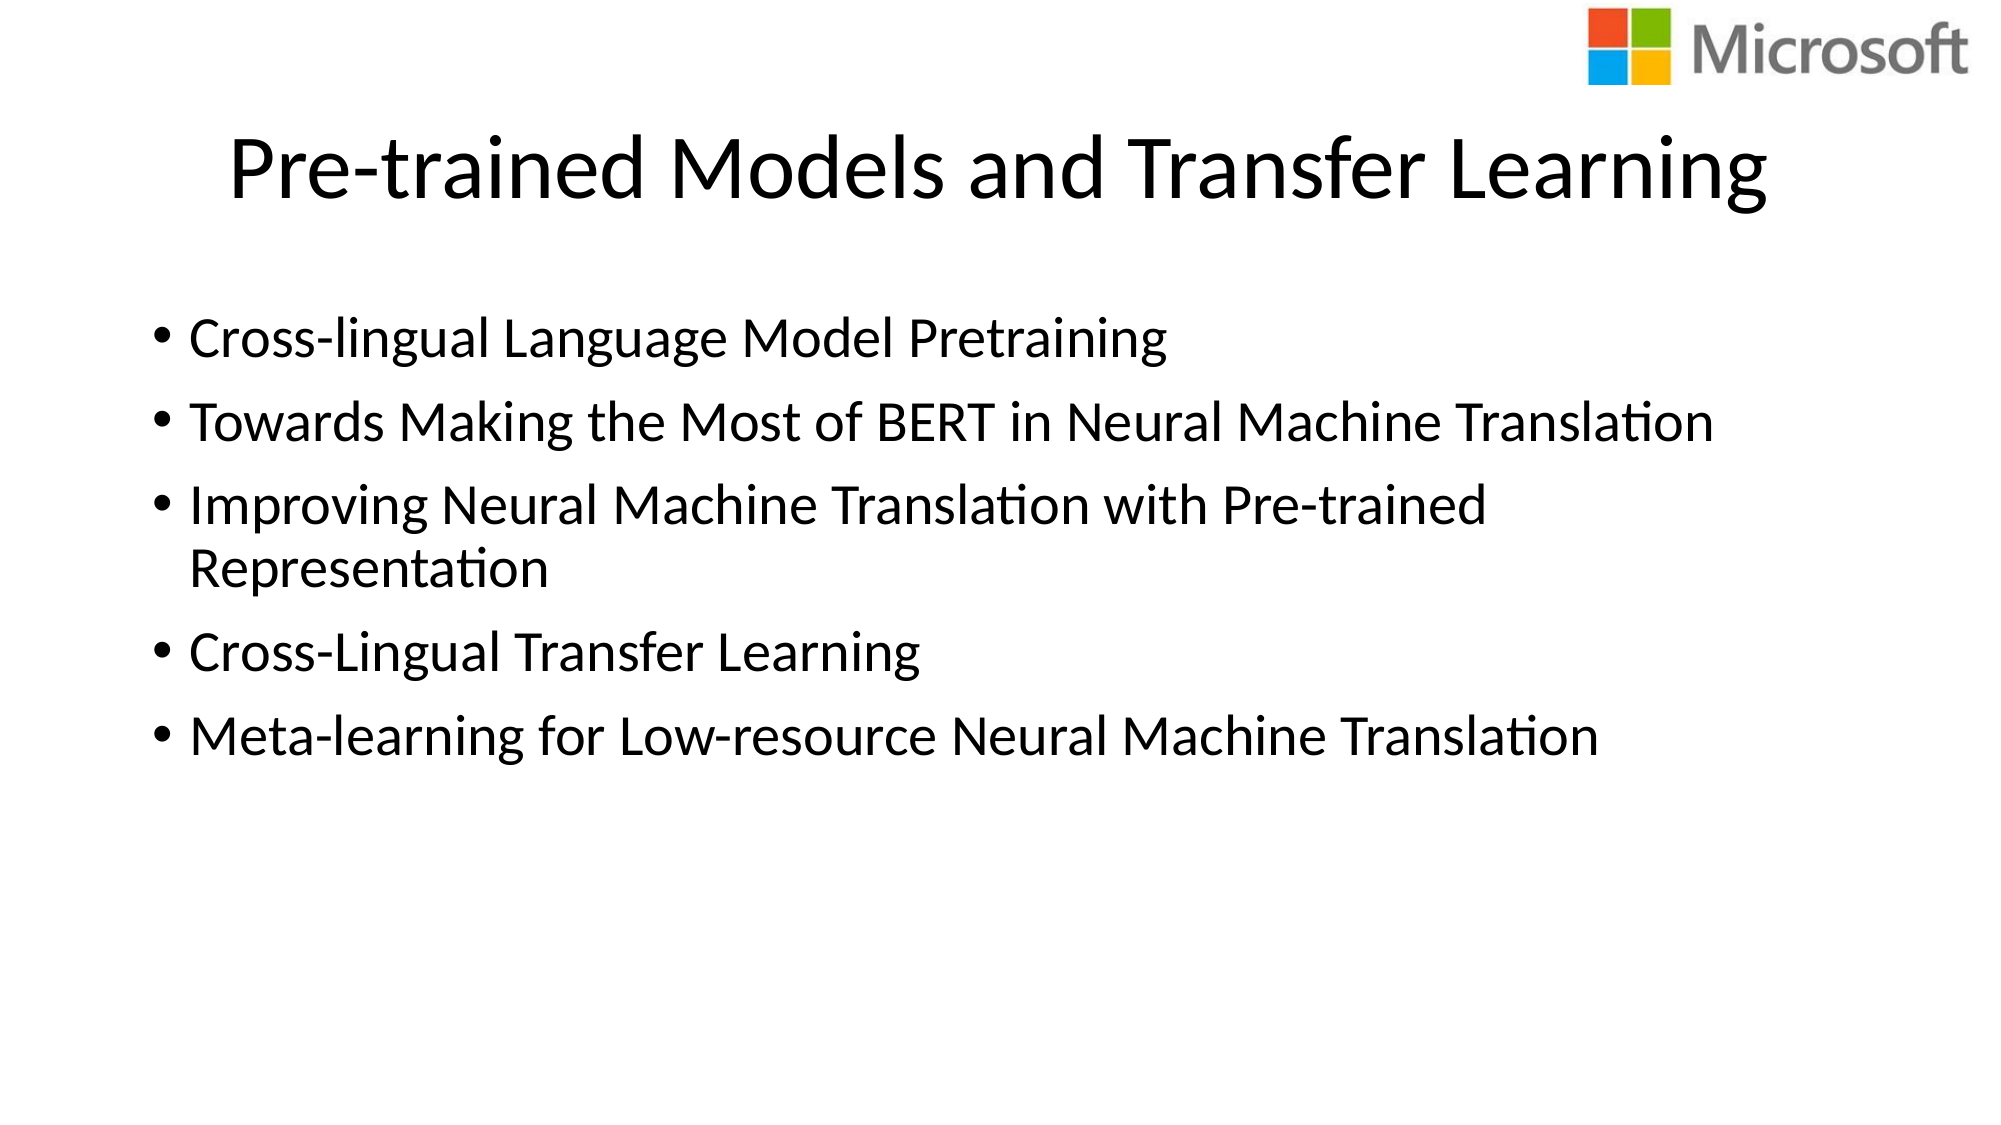

# Pre-trained Models and Transfer Learning
Cross-lingual Language Model Pretraining
Towards Making the Most of BERT in Neural Machine Translation
Improving Neural Machine Translation with Pre-trained Representation
Cross-Lingual Transfer Learning
Meta-learning for Low-resource Neural Machine Translation